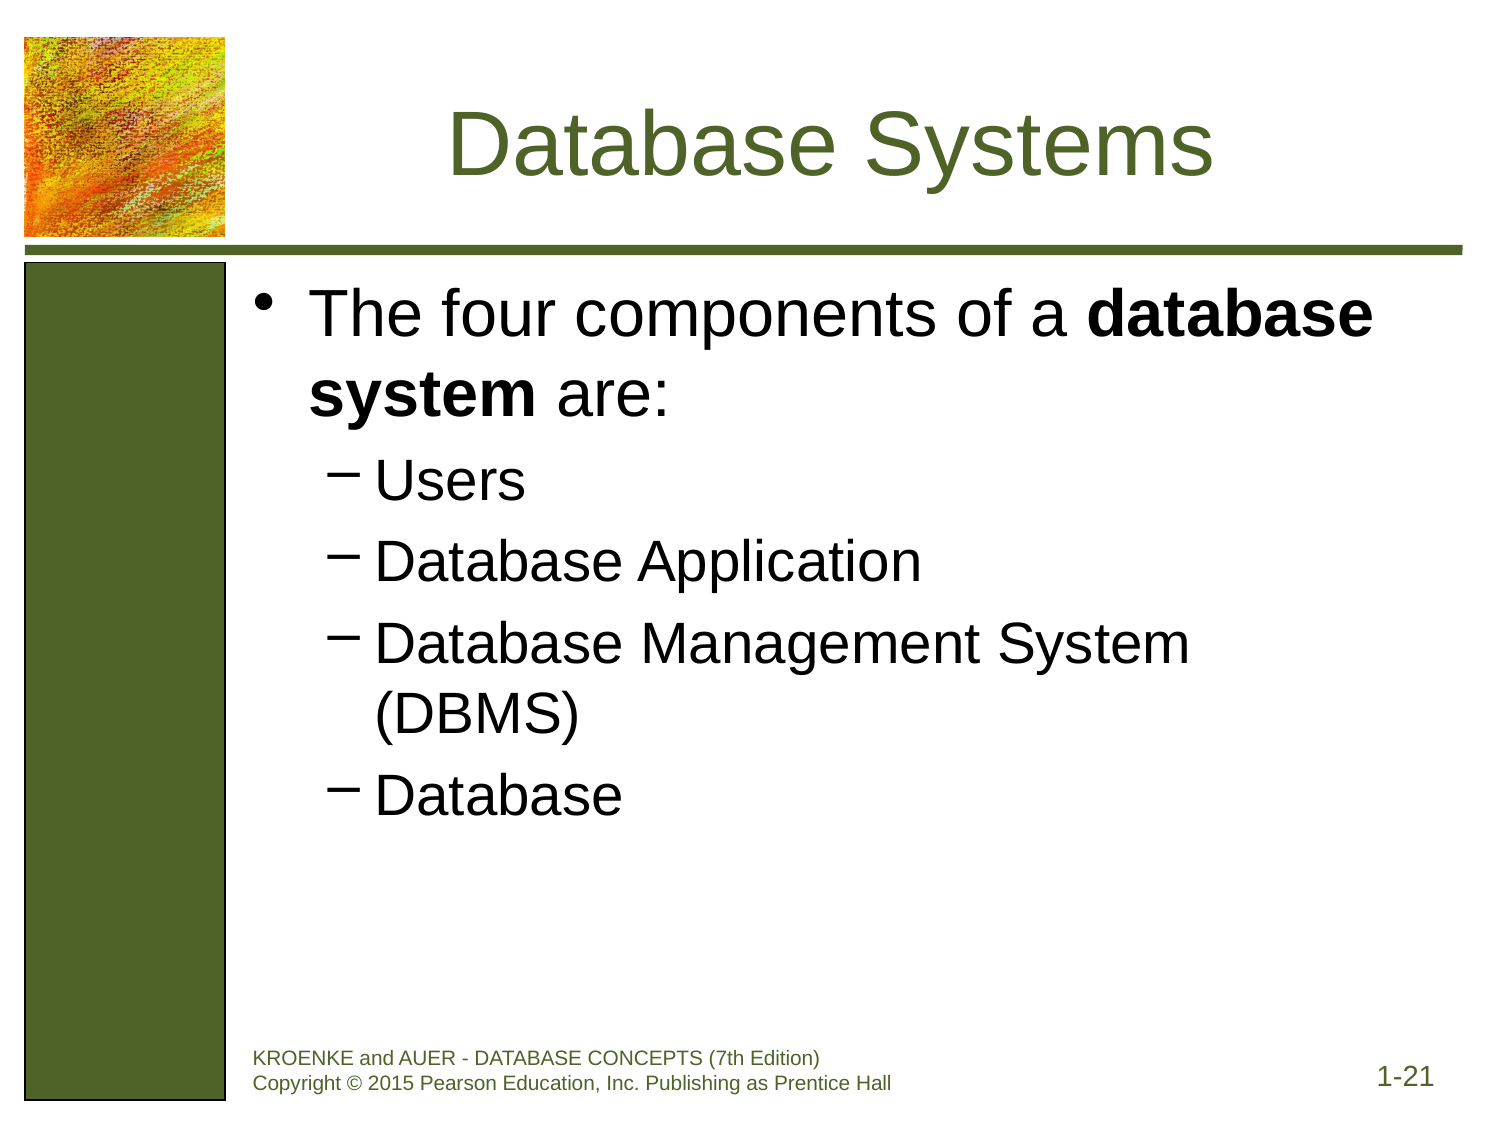

# Database Systems
The four components of a database system are:
Users
Database Application
Database Management System (DBMS)
Database
KROENKE and AUER - DATABASE CONCEPTS (7th Edition)                                      Copyright © 2015 Pearson Education, Inc. Publishing as Prentice Hall
1-21